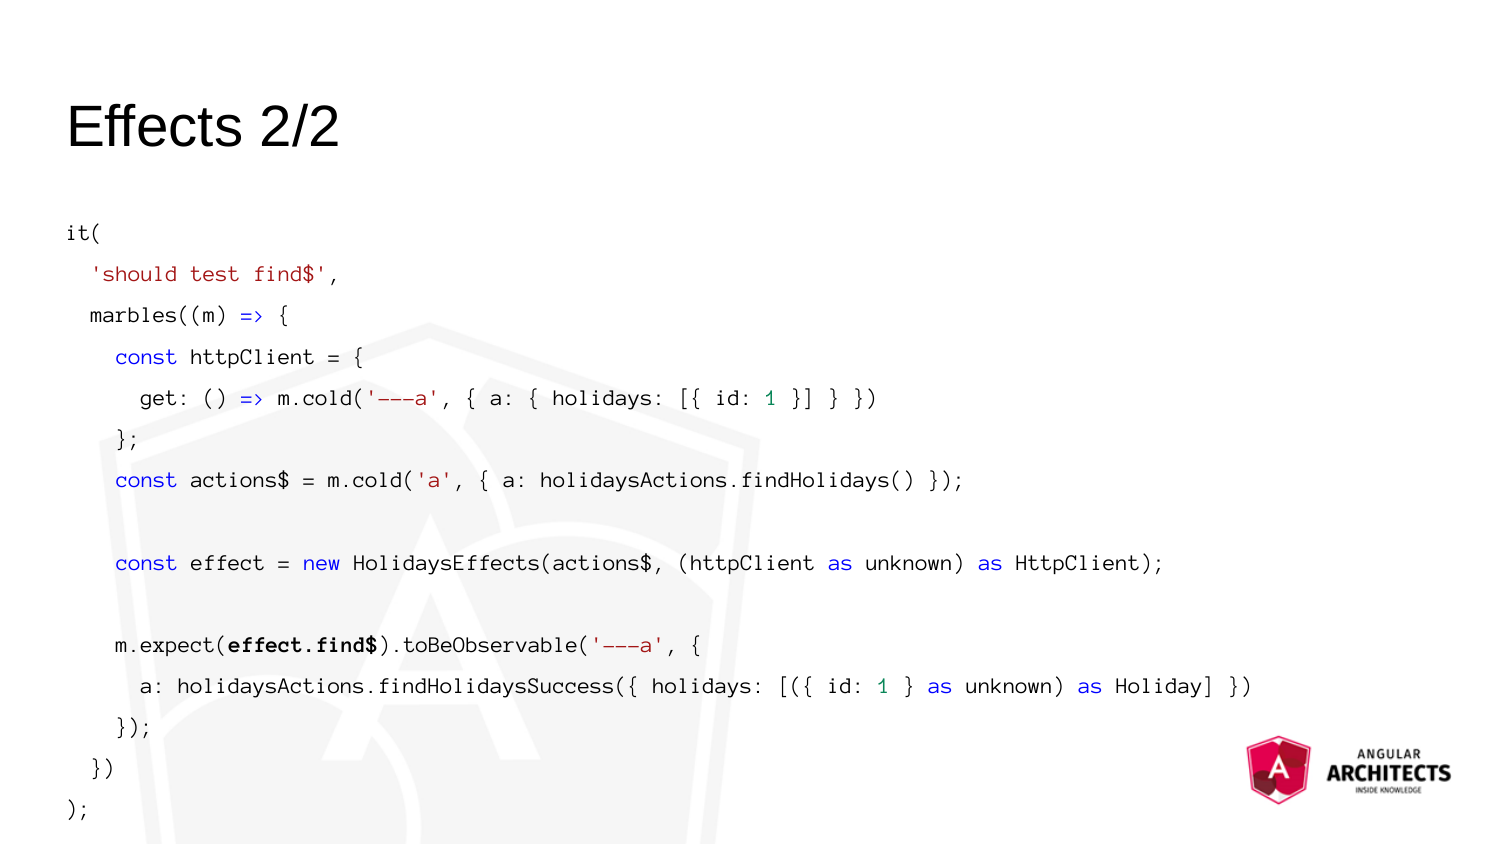

# Effects 2/2
it(
  'should test find$',
  marbles((m) => {
    const httpClient = {
      get: () => m.cold('---a', { a: { holidays: [{ id: 1 }] } })
    };
    const actions$ = m.cold('a', { a: holidaysActions.findHolidays() });
    const effect = new HolidaysEffects(actions$, (httpClient as unknown) as HttpClient);
    m.expect(effect.find$).toBeObservable('---a', {
      a: holidaysActions.findHolidaysSuccess({ holidays: [({ id: 1 } as unknown) as Holiday] })
    });
  })
);